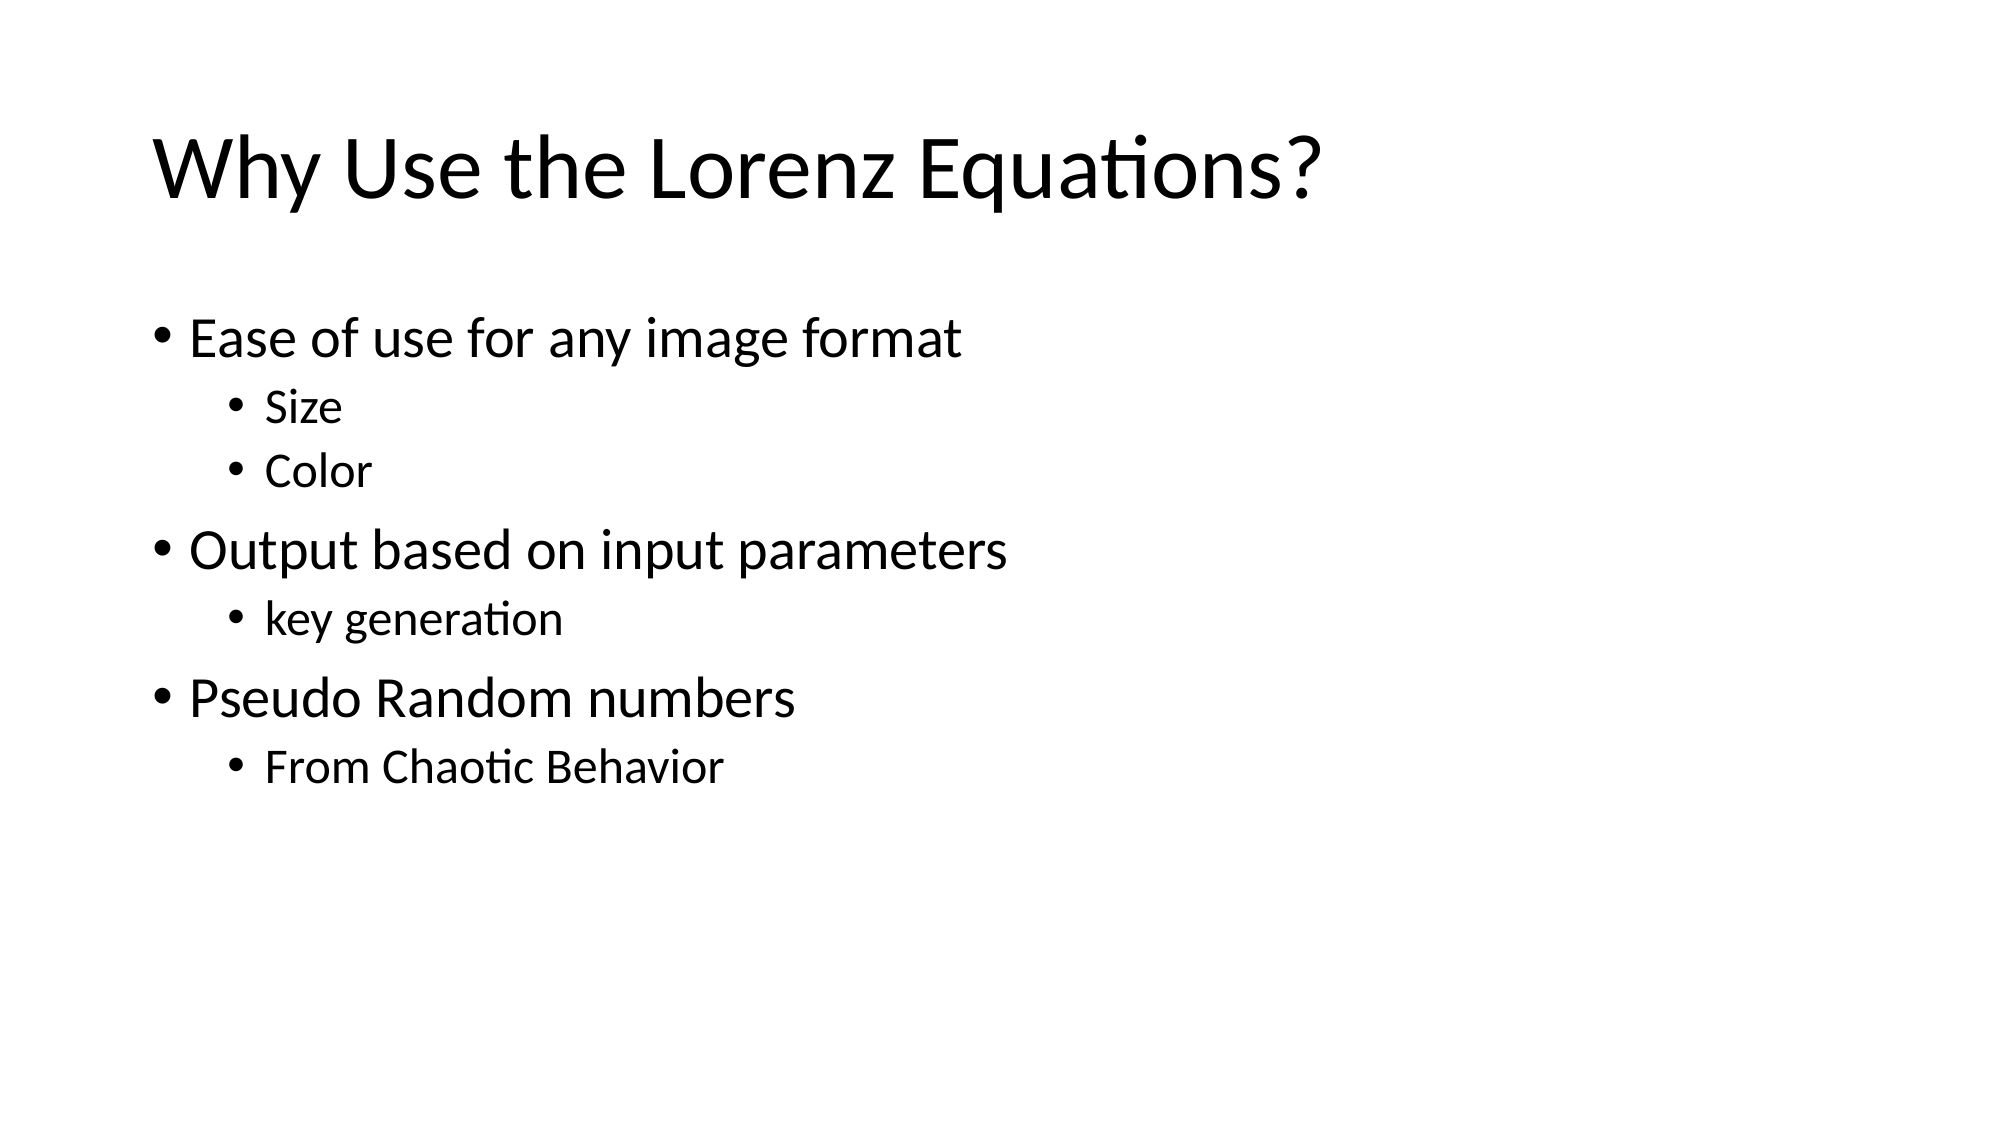

# Why Use the Lorenz Equations?
Ease of use for any image format
Size
Color
Output based on input parameters
key generation
Pseudo Random numbers
From Chaotic Behavior